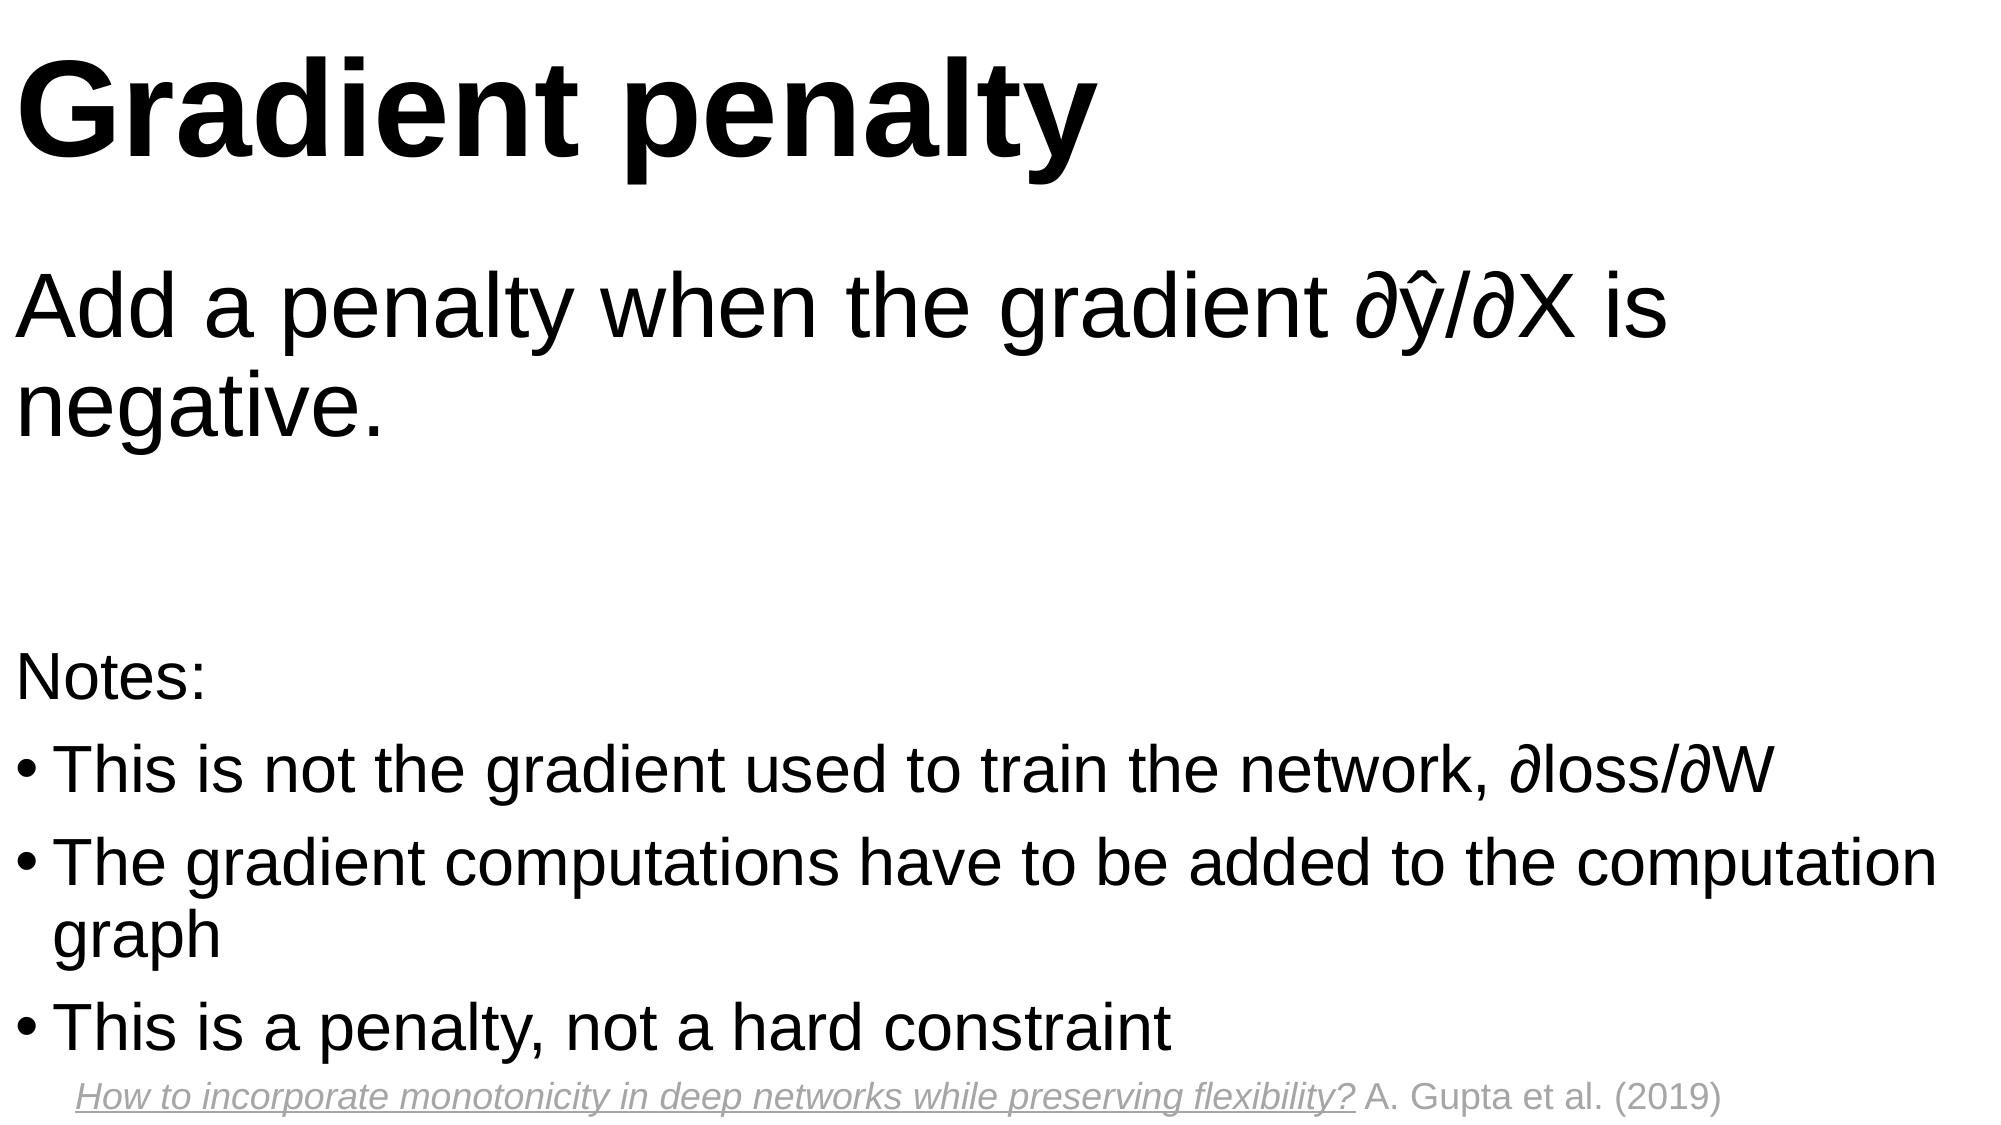

# Gradient penalty
Add a penalty when the gradient ∂ŷ/∂X is negative.

Notes:
This is not the gradient used to train the network, ∂loss/∂W
The gradient computations have to be added to the computation graph
This is a penalty, not a hard constraint
How to incorporate monotonicity in deep networks while preserving flexibility? A. Gupta et al. (2019)